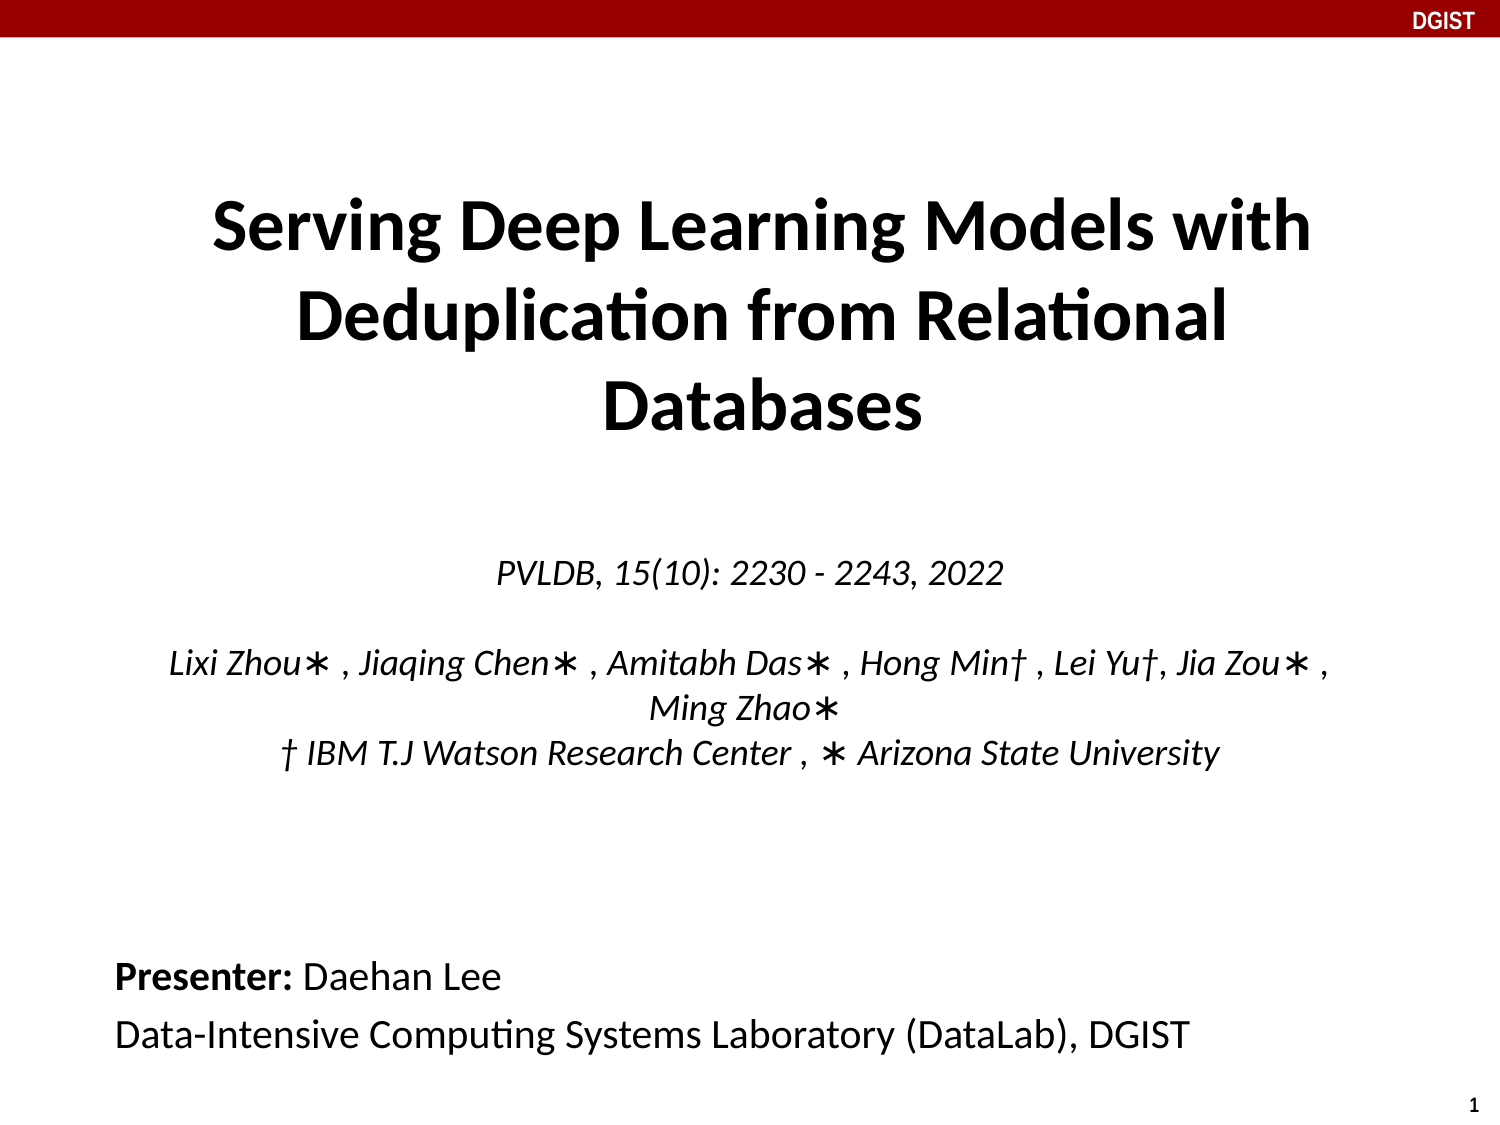

DGIST
Serving Deep Learning Models with Deduplication from Relational Databases

PVLDB, 15(10): 2230 - 2243, 2022

Lixi Zhou∗ , Jiaqing Chen∗ , Amitabh Das∗ , Hong Min† , Lei Yu†, Jia Zou∗ , Ming Zhao∗
† IBM T.J Watson Research Center , ∗ Arizona State University
Presenter: Daehan Lee
Data-Intensive Computing Systems Laboratory (DataLab), DGIST